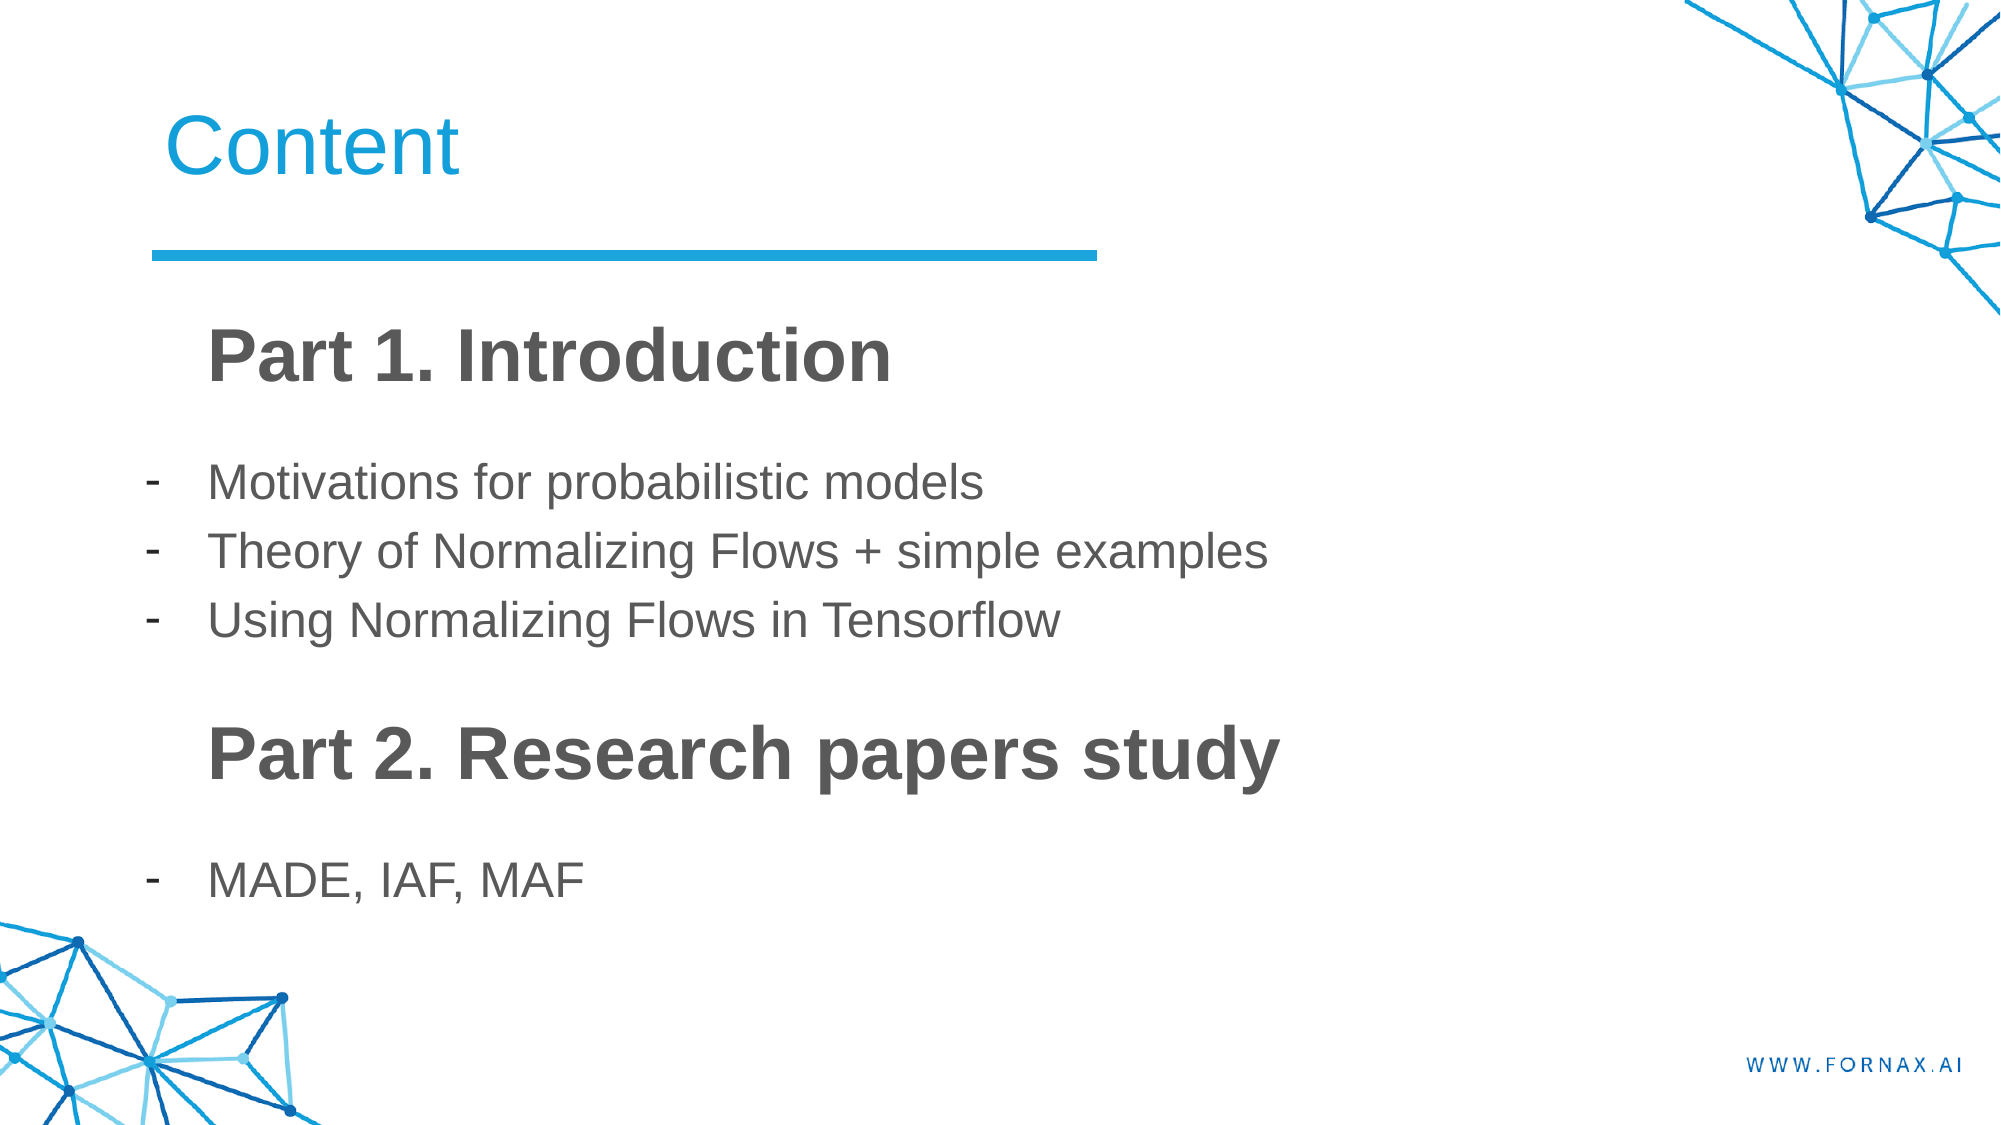

# Content
Part 1. Introduction
Motivations for probabilistic models
Theory of Normalizing Flows + simple examples
Using Normalizing Flows in Tensorflow
Part 2. Research papers study
MADE, IAF, MAF